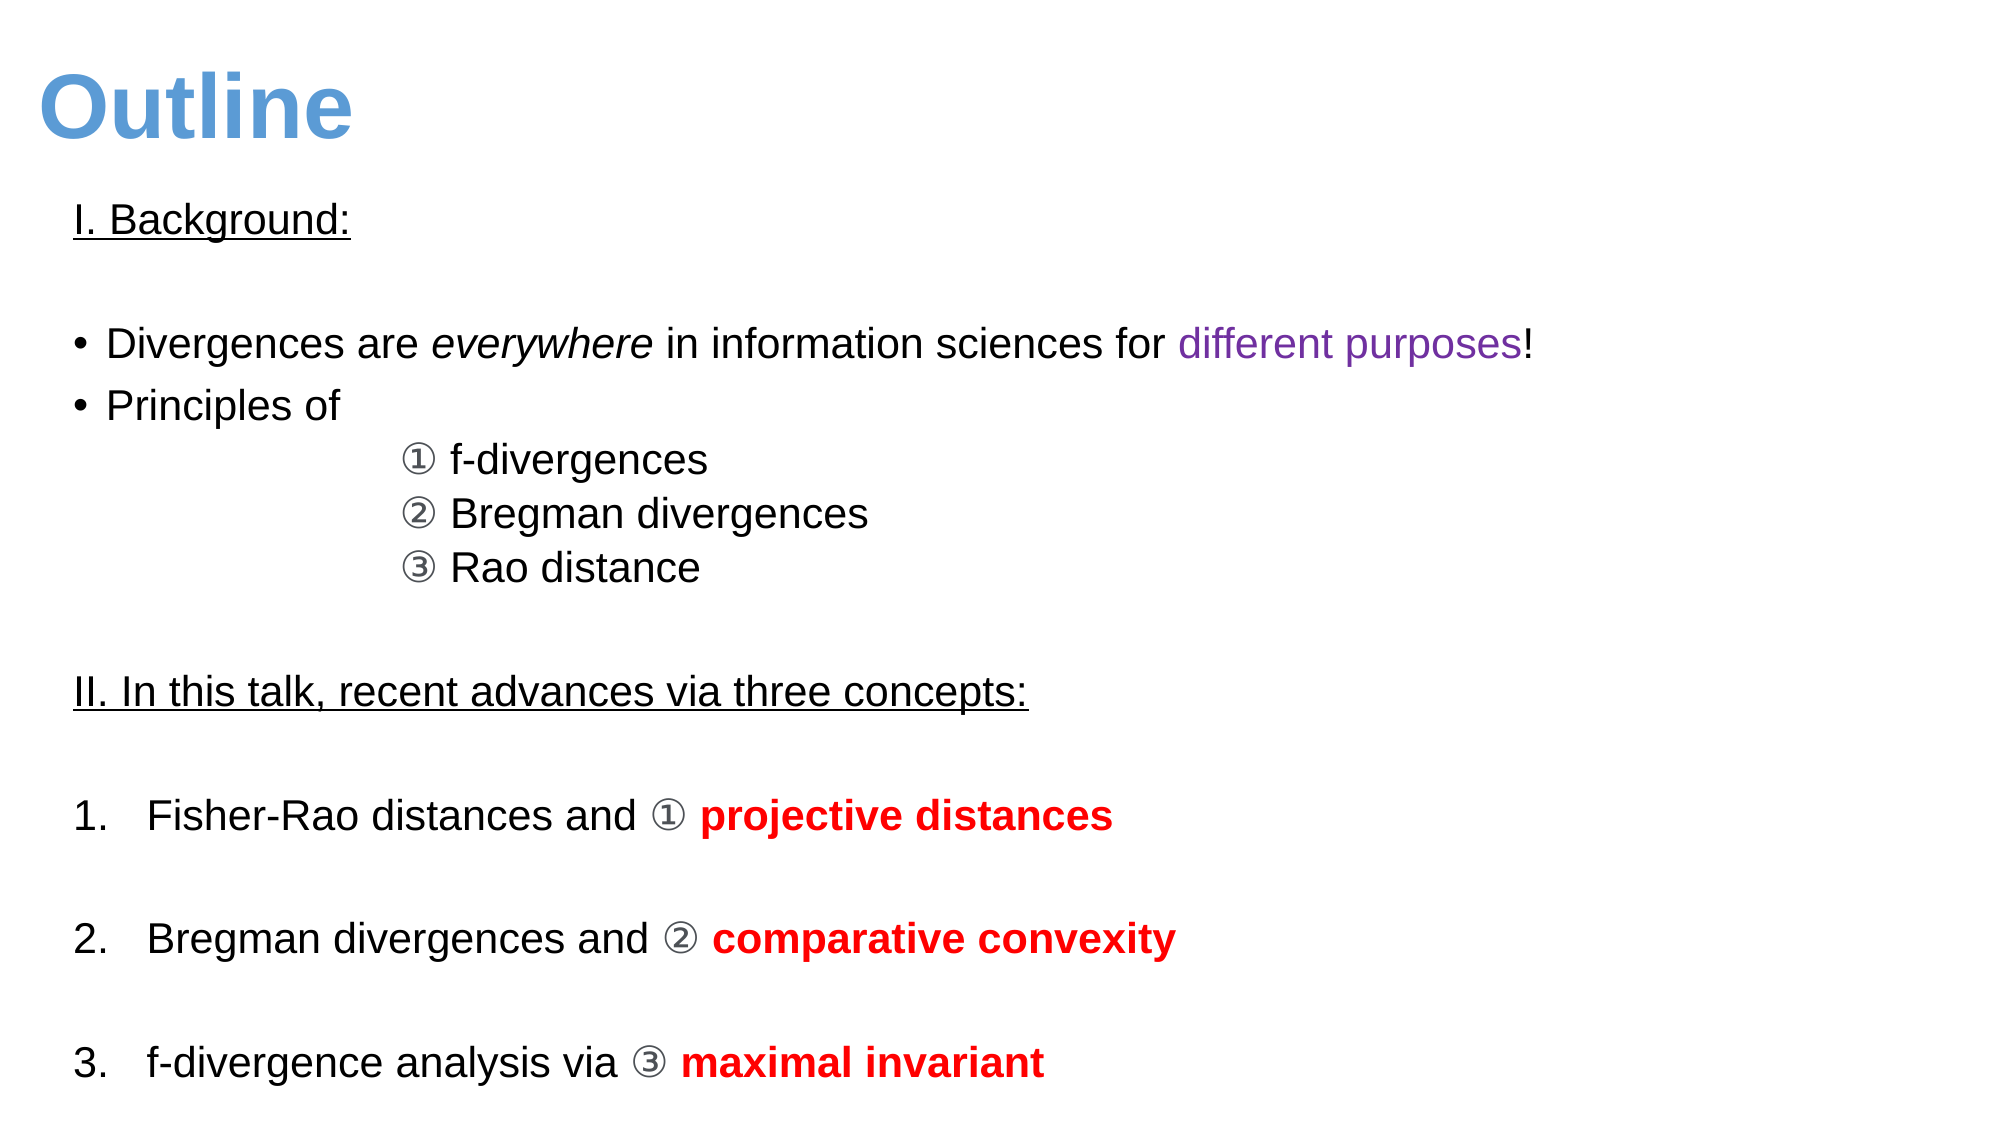

Outline
I. Background:

Divergences are everywhere in information sciences for different purposes!
Principles of
① f-divergences
② Bregman divergences
③ Rao distance

II. In this talk, recent advances via three concepts:

Fisher-Rao distances and ① projective distances

Bregman divergences and ② comparative convexity

f-divergence analysis via ③ maximal invariant